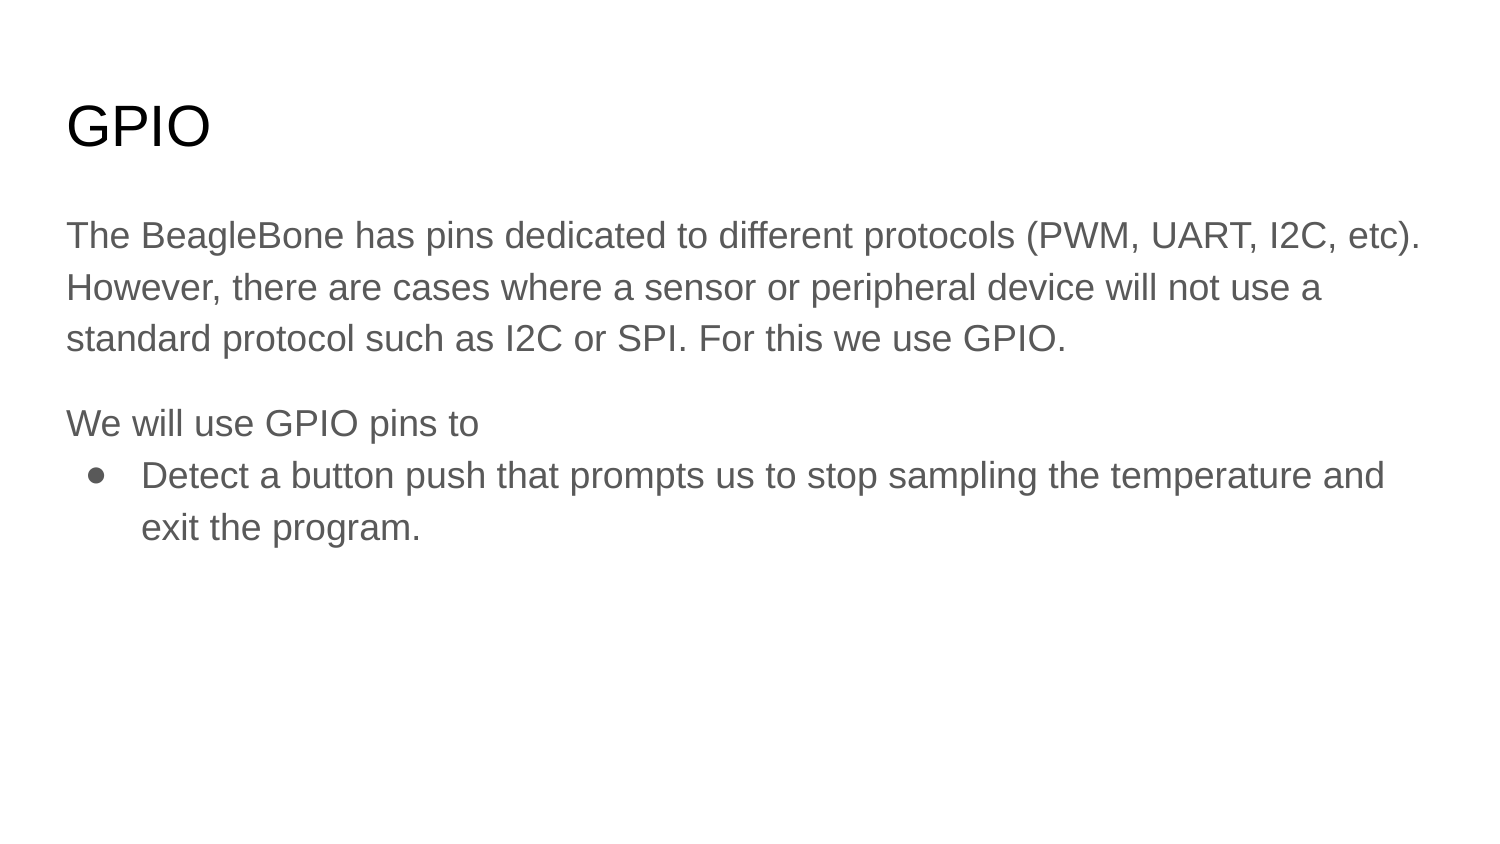

# GPIO
The BeagleBone has pins dedicated to different protocols (PWM, UART, I2C, etc). However, there are cases where a sensor or peripheral device will not use a standard protocol such as I2C or SPI. For this we use GPIO.
We will use GPIO pins to
Detect a button push that prompts us to stop sampling the temperature and exit the program.